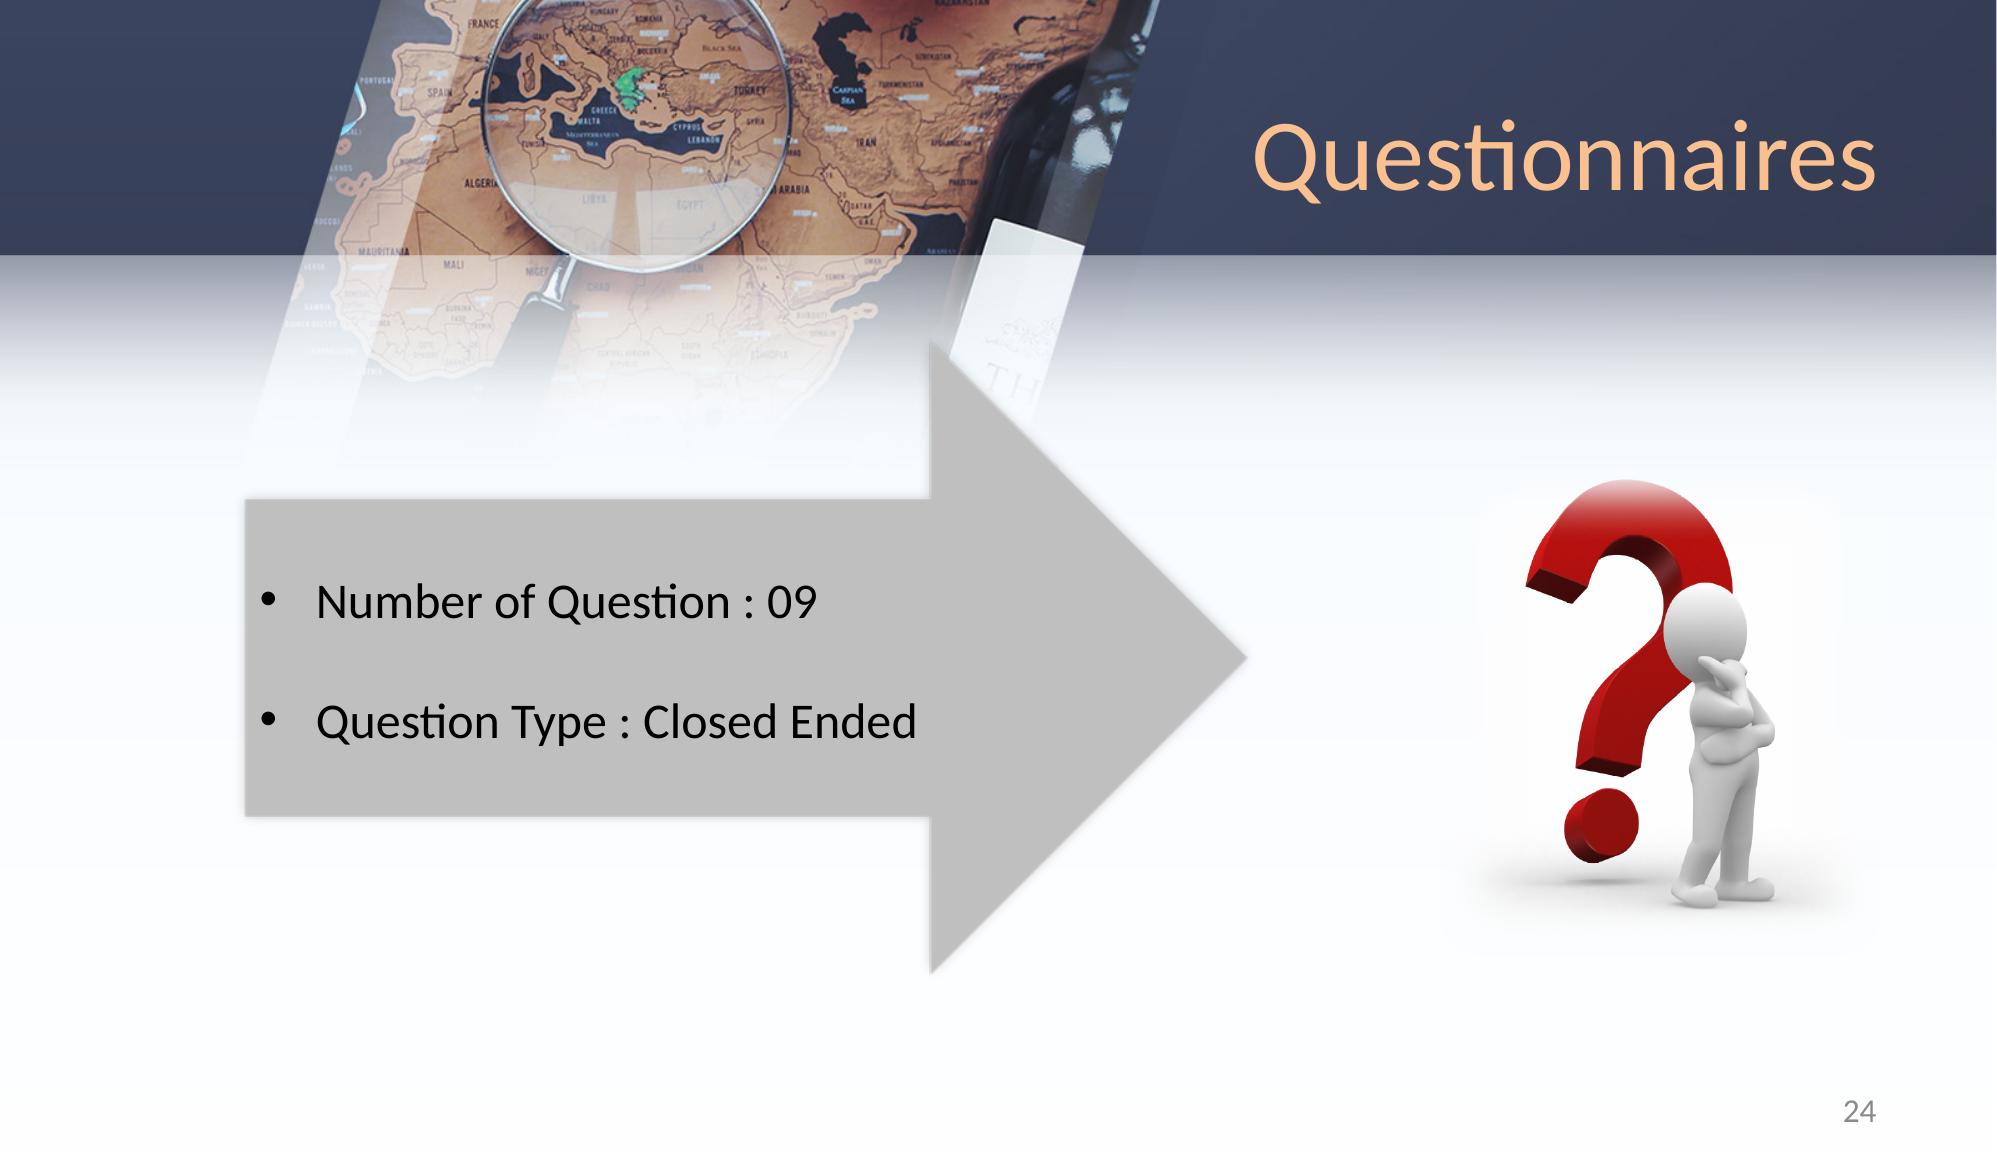

# Questionnaires
Number of Question : 09

Question Type : Closed Ended

24